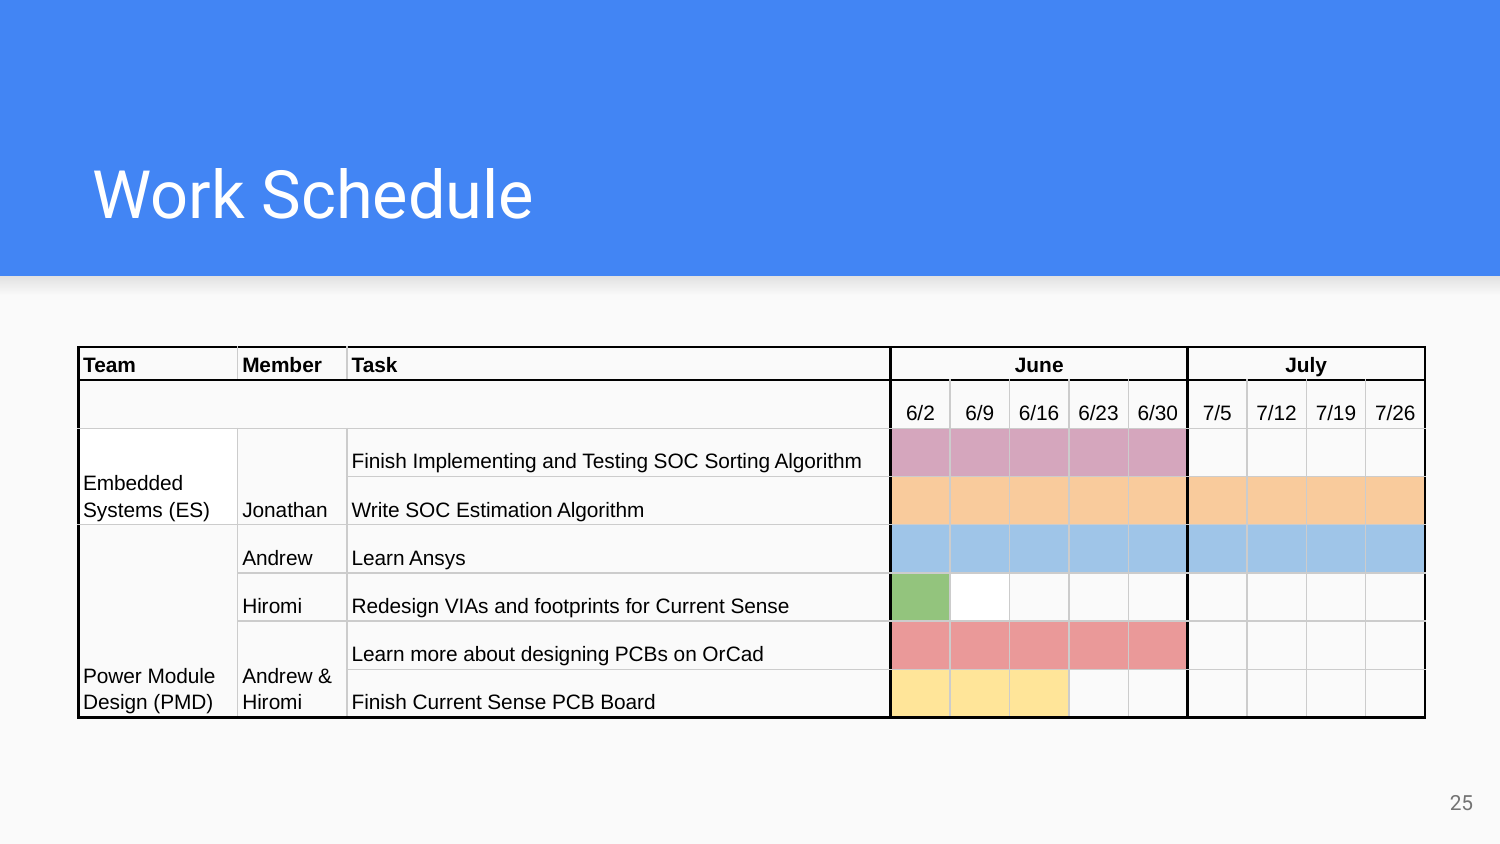

# Work Schedule
| Team | Member | Task | June |  |  |  |  | July |  |  |  |
| --- | --- | --- | --- | --- | --- | --- | --- | --- | --- | --- | --- |
|  |  |  | 6/2 | 6/9 | 6/16 | 6/23 | 6/30 | 7/5 | 7/12 | 7/19 | 7/26 |
| Embedded Systems (ES) | Jonathan | Finish Implementing and Testing SOC Sorting Algorithm |  |  |  |  |  |  |  |  |  |
|  |  | Write SOC Estimation Algorithm |  |  |  |  |  |  |  |  |  |
| Power Module Design (PMD) | Andrew | Learn Ansys |  |  |  |  |  |  |  |  |  |
|  | Hiromi | Redesign VIAs and footprints for Current Sense |  |  |  |  |  |  |  |  |  |
|  | Andrew & Hiromi | Learn more about designing PCBs on OrCad |  |  |  |  |  |  |  |  |  |
|  |  | Finish Current Sense PCB Board |  |  |  |  |  |  |  |  |  |
25